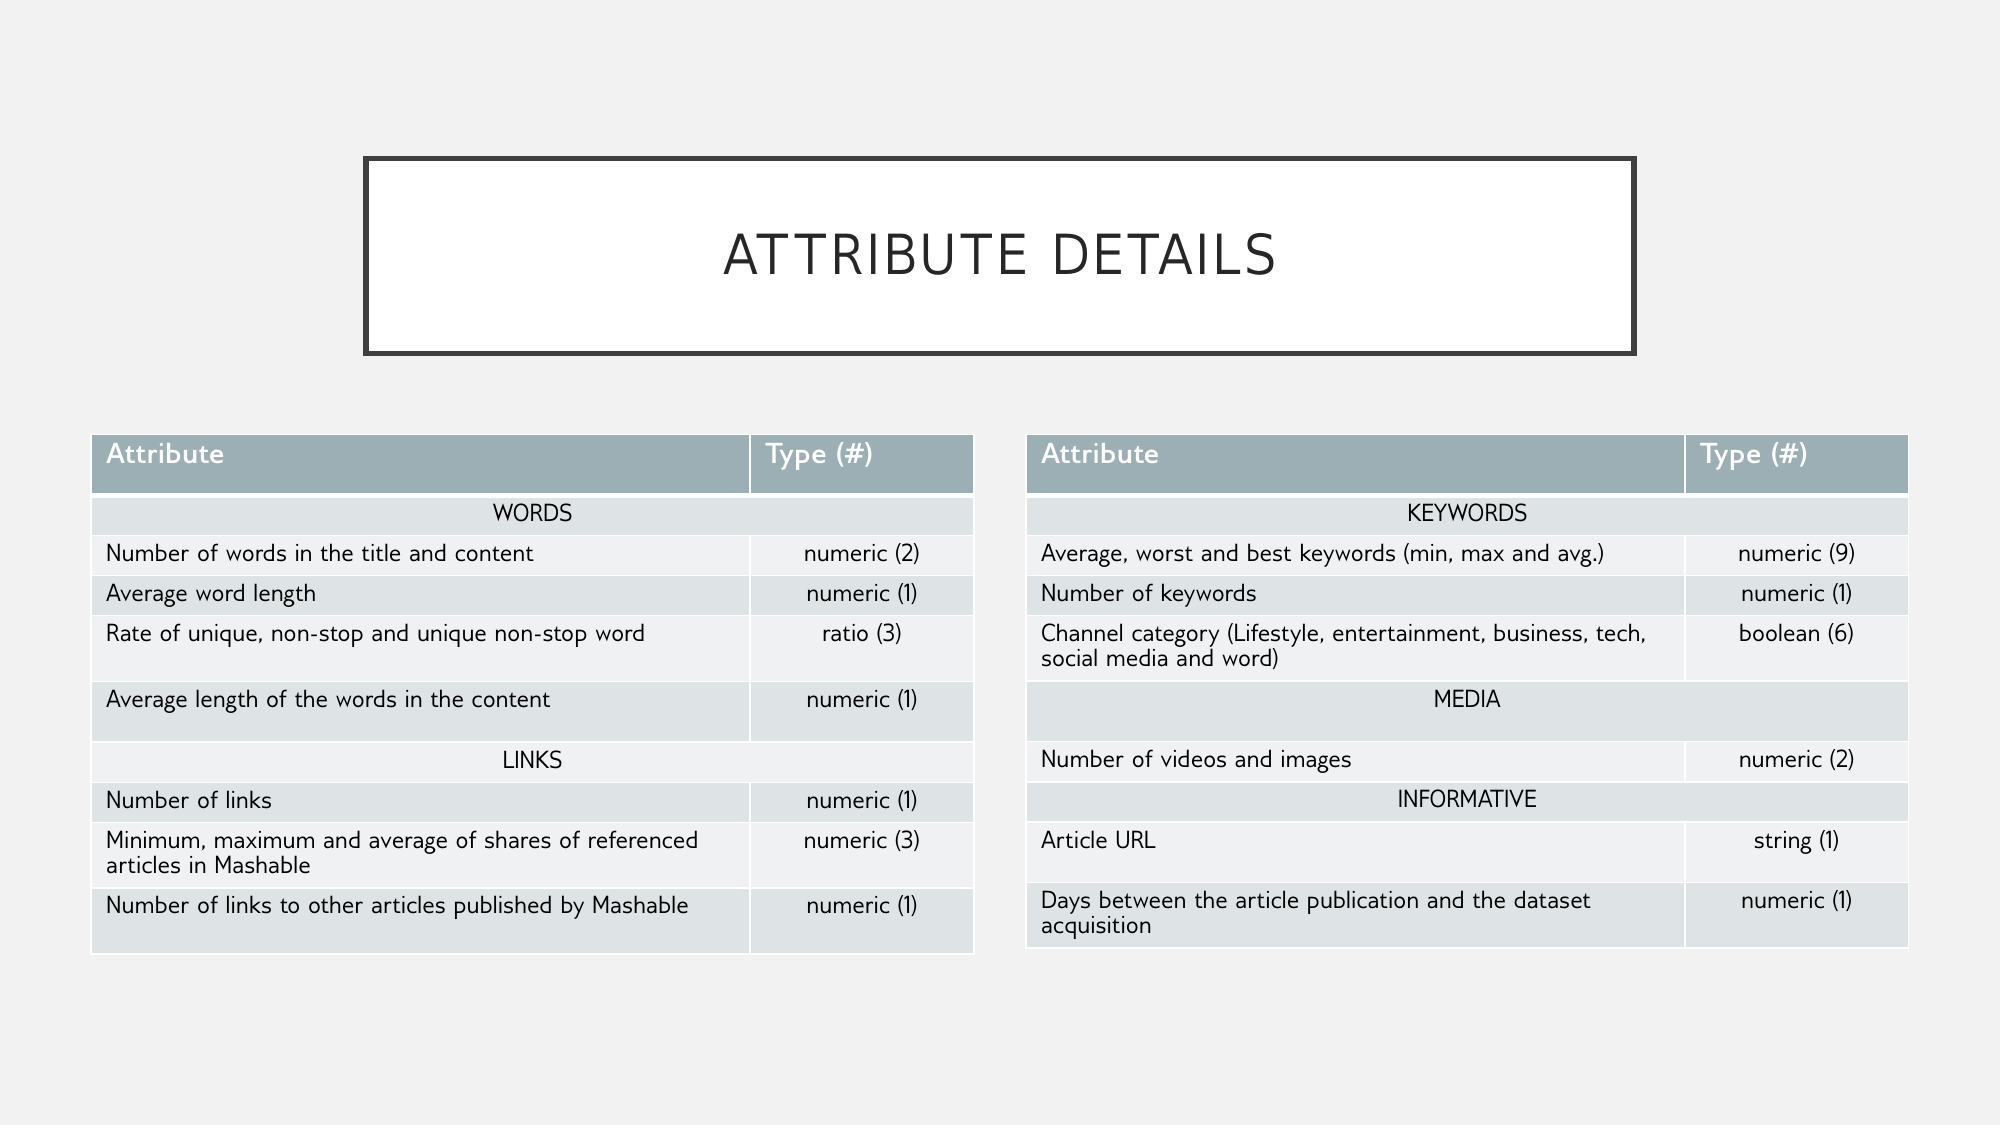

# ATTRIBUTE DETAILS
| Attribute | Type (#) |
| --- | --- |
| WORDS |  |
| Number of words in the title and content | numeric (2) |
| Average word length | numeric (1) |
| Rate of unique, non-stop and unique non-stop word | ratio (3) |
| Average length of the words in the content | numeric (1) |
| LINKS |  |
| Number of links | numeric (1) |
| Minimum, maximum and average of shares of referenced articles in Mashable | numeric (3) |
| Number of links to other articles published by Mashable | numeric (1) |
| Attribute | Type (#) |
| --- | --- |
| KEYWORDS |  |
| Average, worst and best keywords (min, max and avg.) | numeric (9) |
| Number of keywords | numeric (1) |
| Channel category (Lifestyle, entertainment, business, tech, social media and word) | boolean (6) |
| MEDIA |  |
| Number of videos and images | numeric (2) |
| INFORMATIVE |  |
| Article URL | string (1) |
| Days between the article publication and the dataset acquisition | numeric (1) |